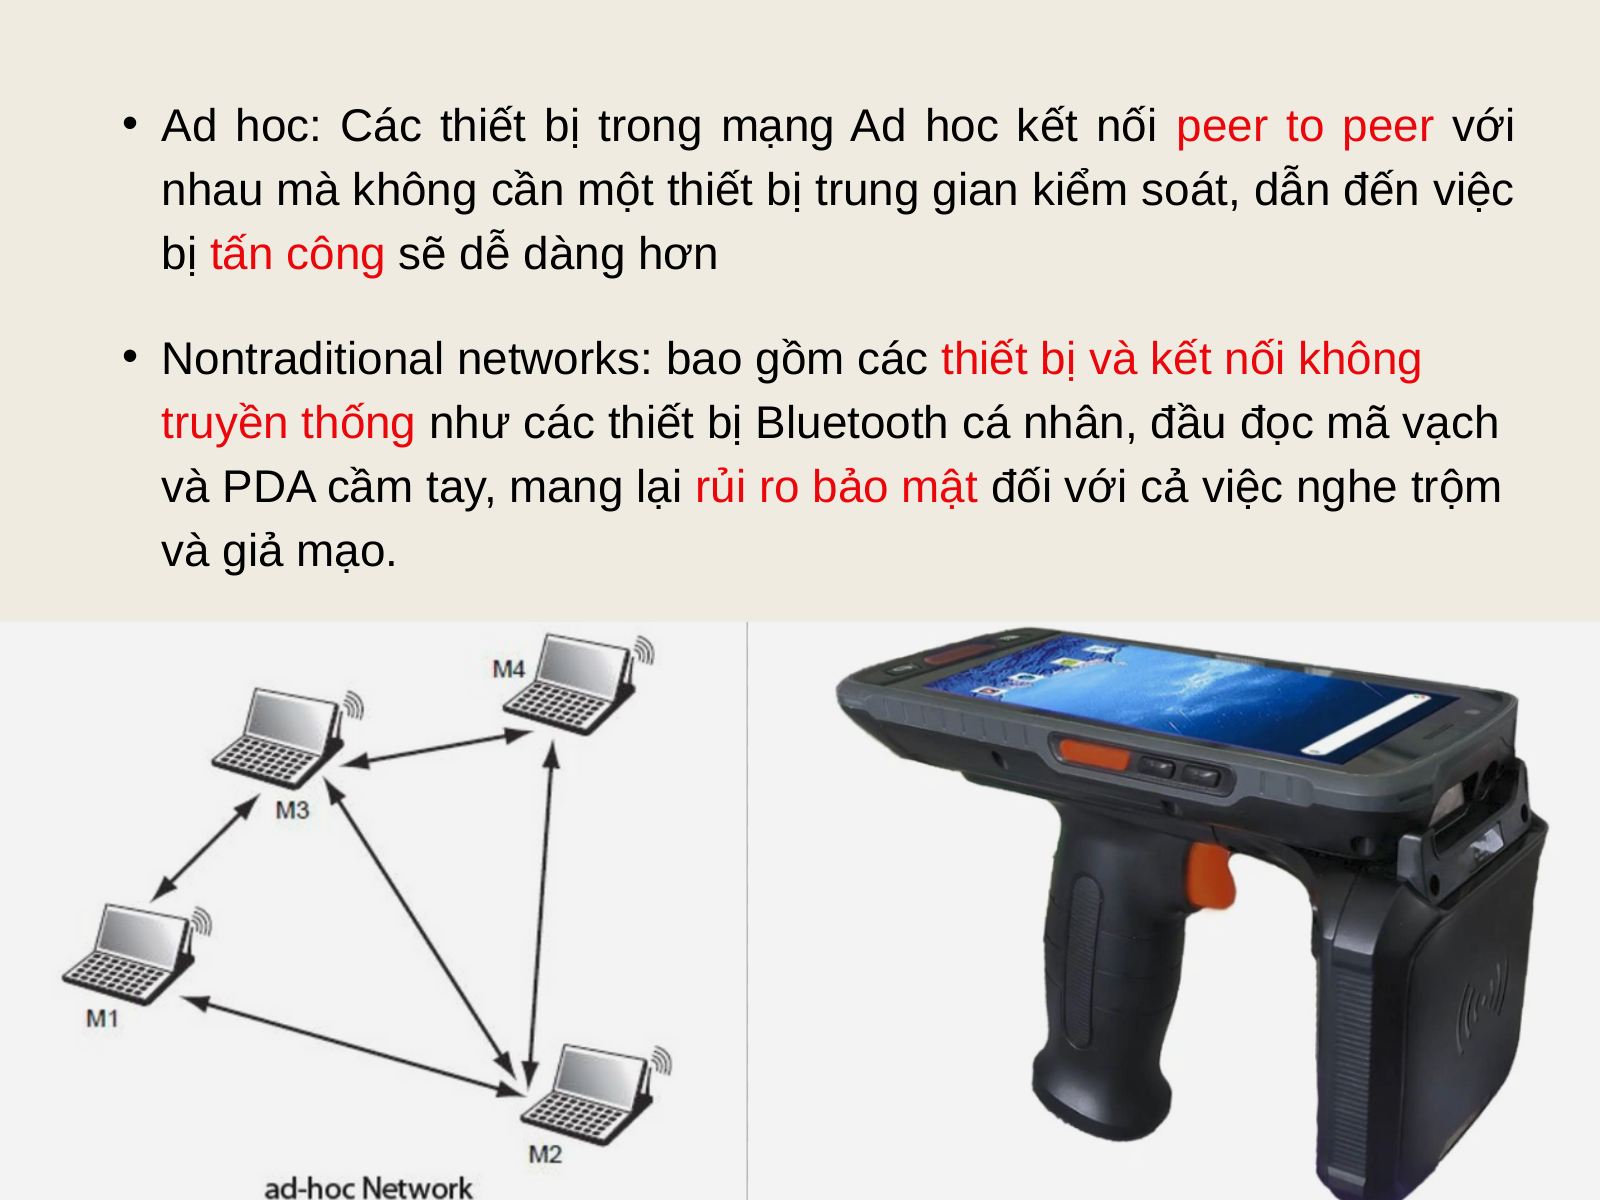

Ad hoc: Các thiết bị trong mạng Ad hoc kết nối peer to peer với nhau mà không cần một thiết bị trung gian kiểm soát, dẫn đến việc bị tấn công sẽ dễ dàng hơn
Nontraditional networks: bao gồm các thiết bị và kết nối không truyền thống như các thiết bị Bluetooth cá nhân, đầu đọc mã vạch và PDA cầm tay, mang lại rủi ro bảo mật đối với cả việc nghe trộm và giả mạo.